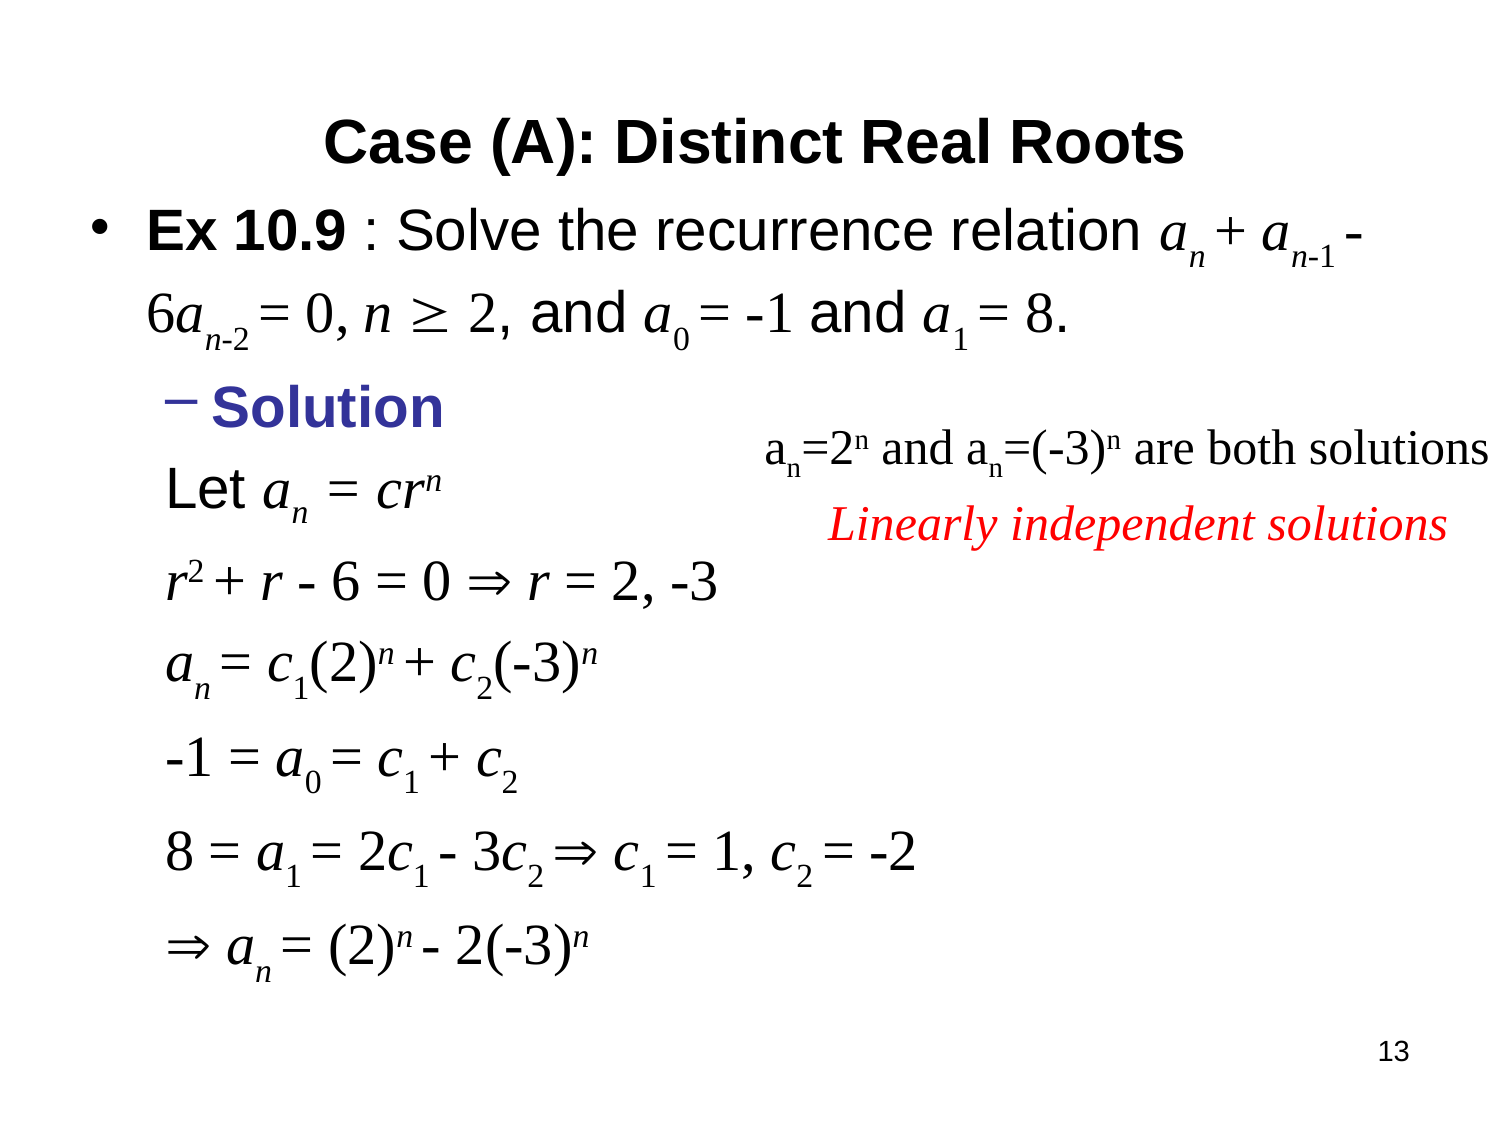

# Case (A): Distinct Real Roots
Ex 10.9 : Solve the recurrence relation an + an-1 - 6an-2 = 0, n ≥ 2, and a0 = -1 and a1 = 8.
Solution
Let an = crn
r2 + r - 6 = 0 ⇒ r = 2, -3
an = c1(2)n + c2(-3)n
-1 = a0 = c1 + c2
8 = a1 = 2c1 - 3c2 ⇒ c1 = 1, c2 = -2
⇒ an = (2)n - 2(-3)n

an=2n and an=(-3)n are both solutions
Linearly independent solutions
13